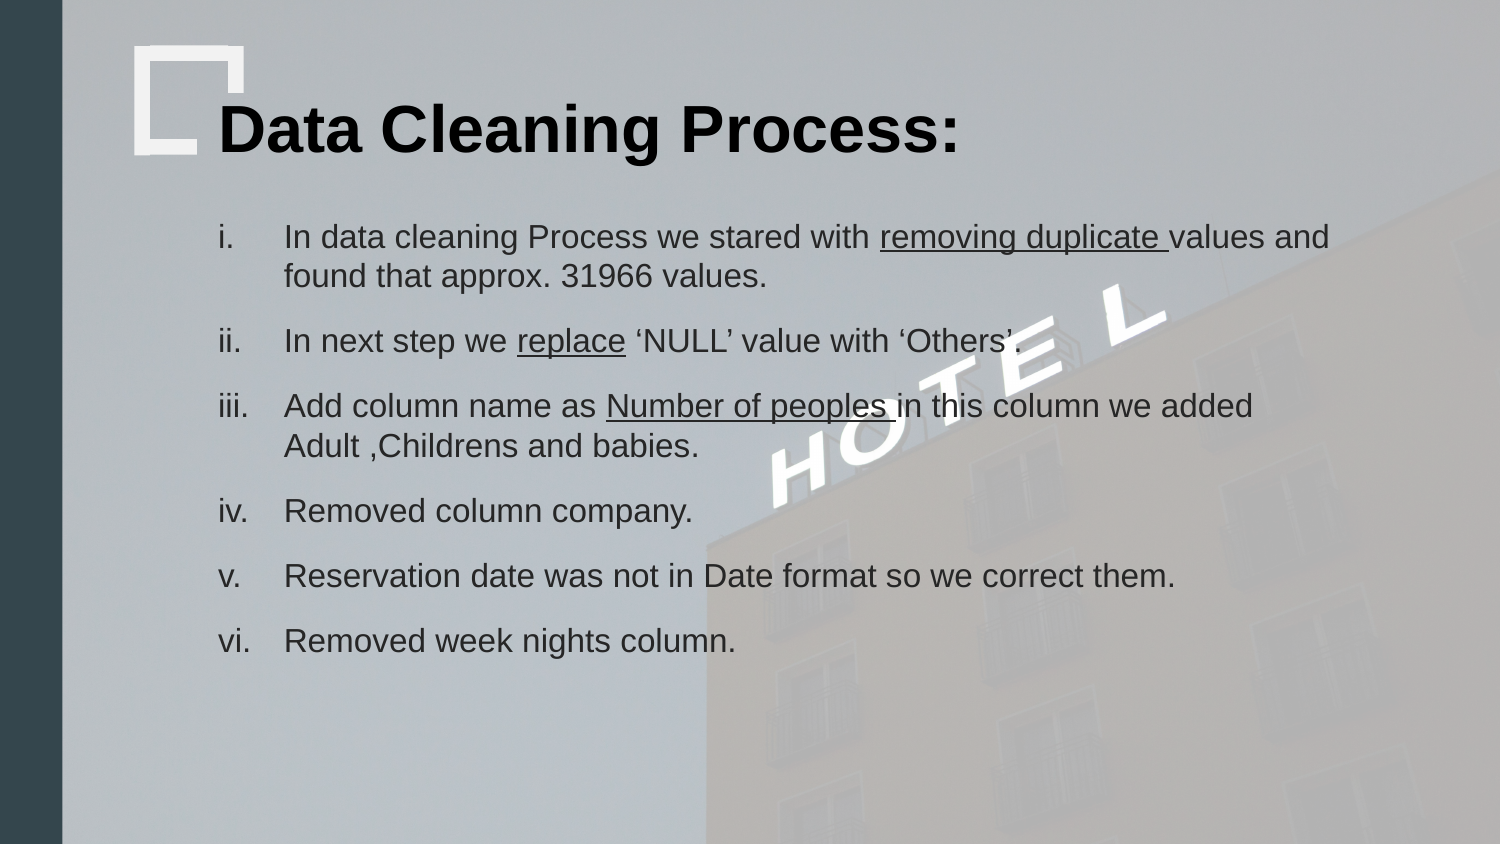

# Data Cleaning Process:
In data cleaning Process we stared with removing duplicate values and found that approx. 31966 values.
In next step we replace ‘NULL’ value with ‘Others’.
Add column name as Number of peoples in this column we added Adult ,Childrens and babies.
Removed column company.
Reservation date was not in Date format so we correct them.
Removed week nights column.